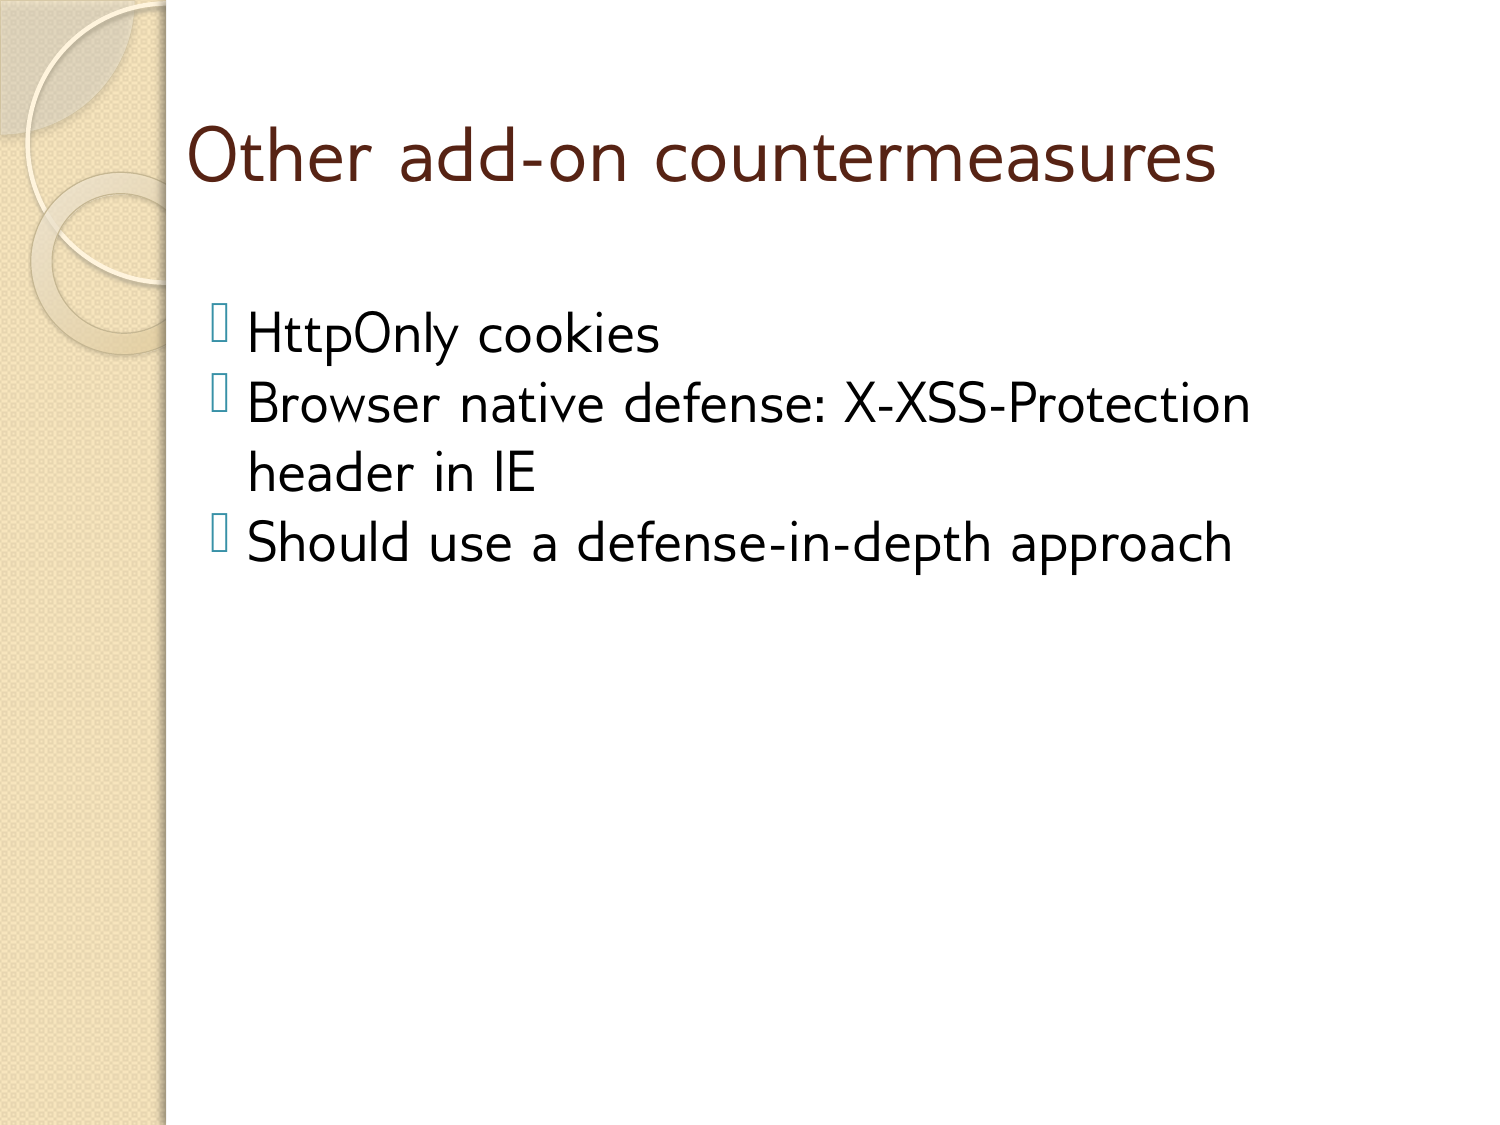

# Other add-on countermeasures
HttpOnly cookies
Browser native defense: X-XSS-Protection header in IE
Should use a defense-in-depth approach